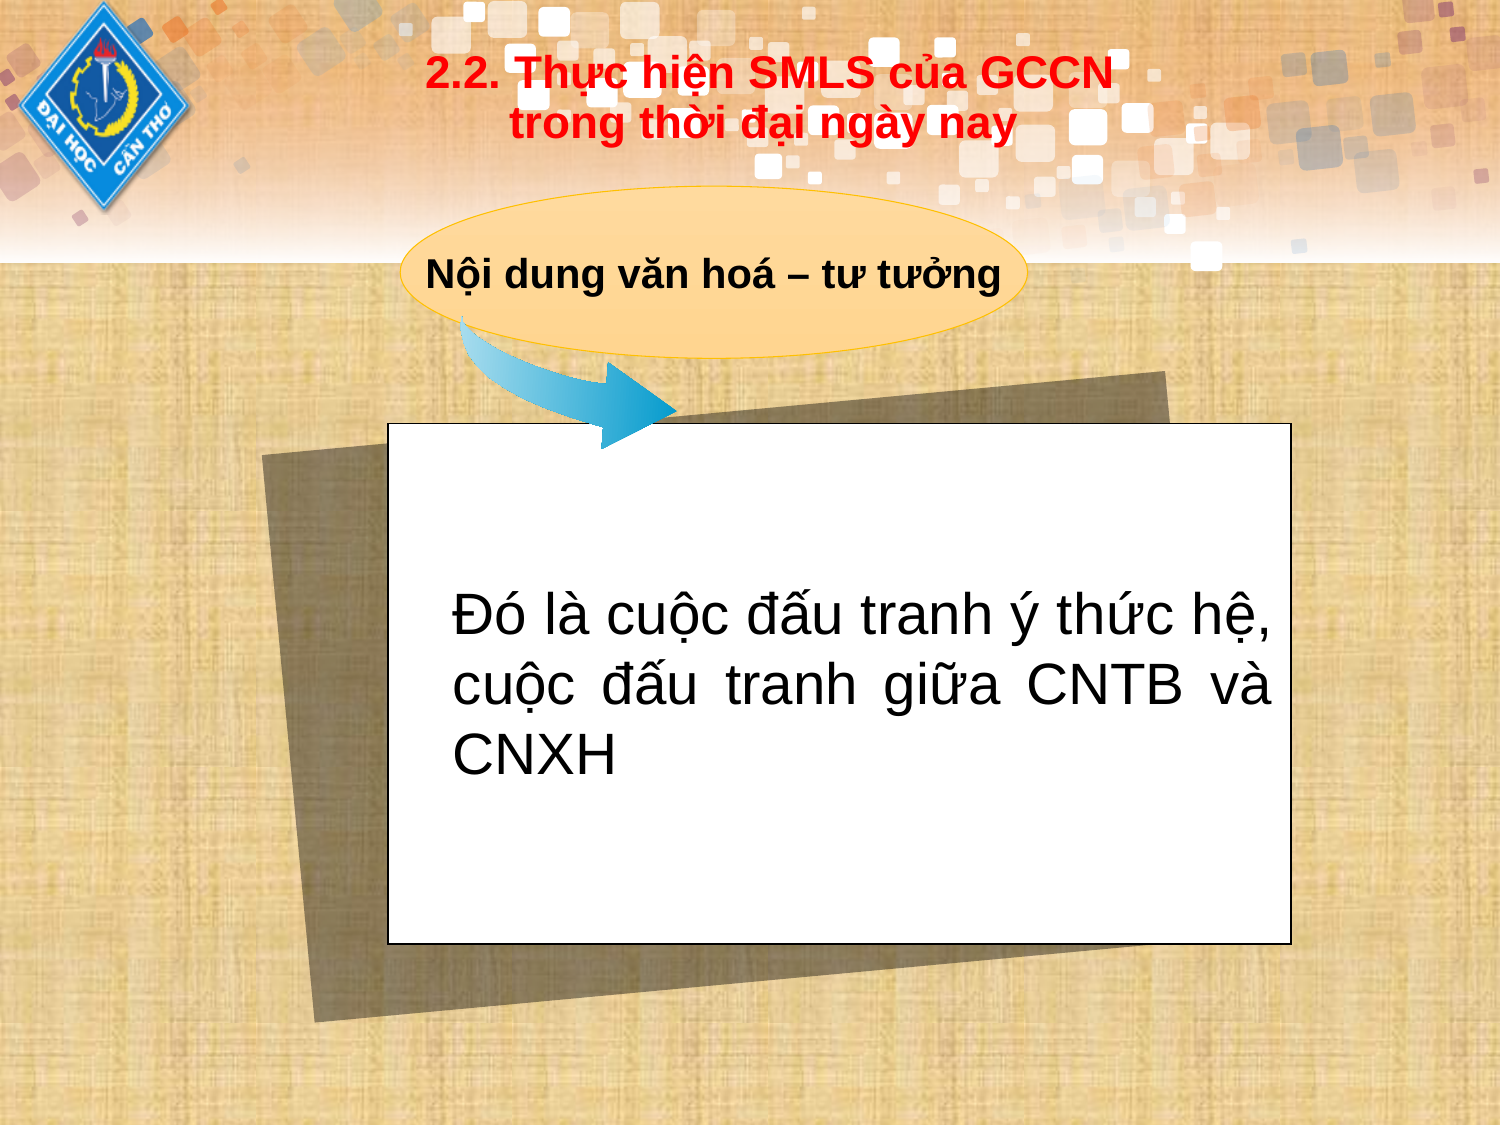

# 2.2. Thực hiện SMLS của GCCN trong thời đại ngày nay
Nội dung văn hoá – tư tưởng

Đó là cuộc đấu tranh ý thức hệ, cuộc đấu tranh giữa CNTB và CNXH